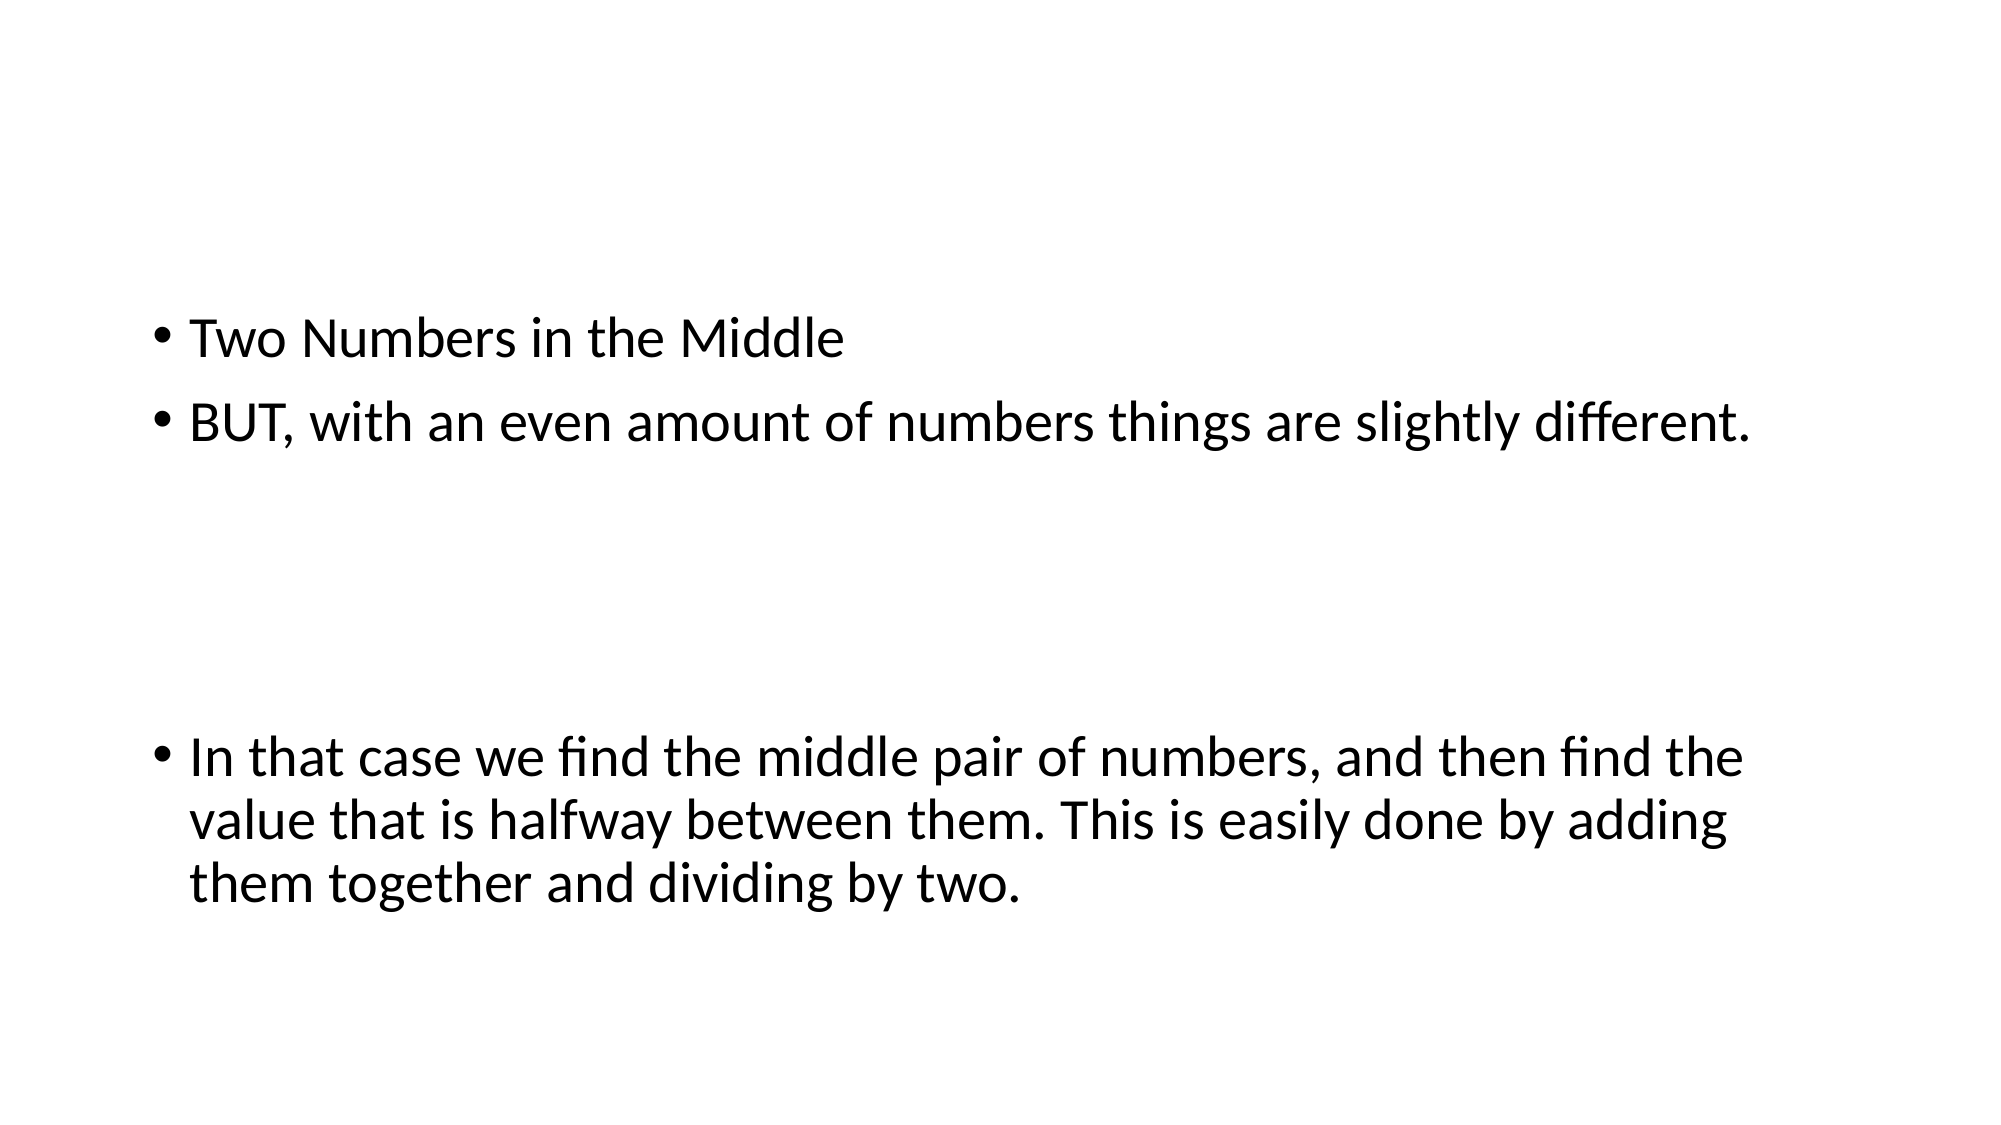

#
Two Numbers in the Middle
BUT, with an even amount of numbers things are slightly different.

In that case we find the middle pair of numbers, and then find the value that is halfway between them. This is easily done by adding them together and dividing by two.